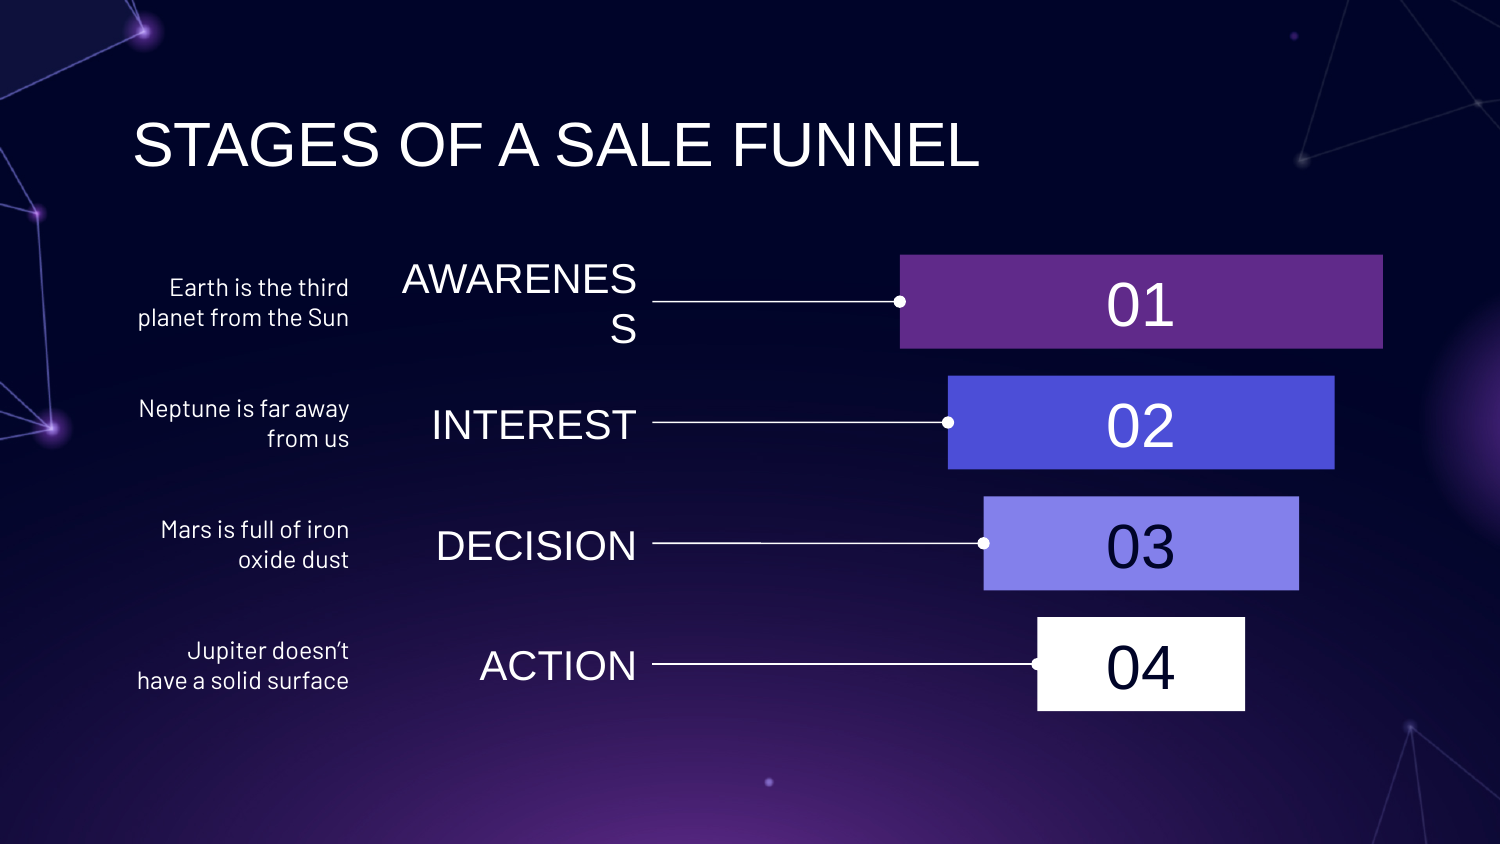

# STAGES OF A SALE FUNNEL

Earth is the third planet from the Sun
AWARENESS
01

Neptune is far away from us
INTEREST
02

Mars is full of iron oxide dust
DECISION
03

Jupiter doesn’t have a solid surface
ACTION
04